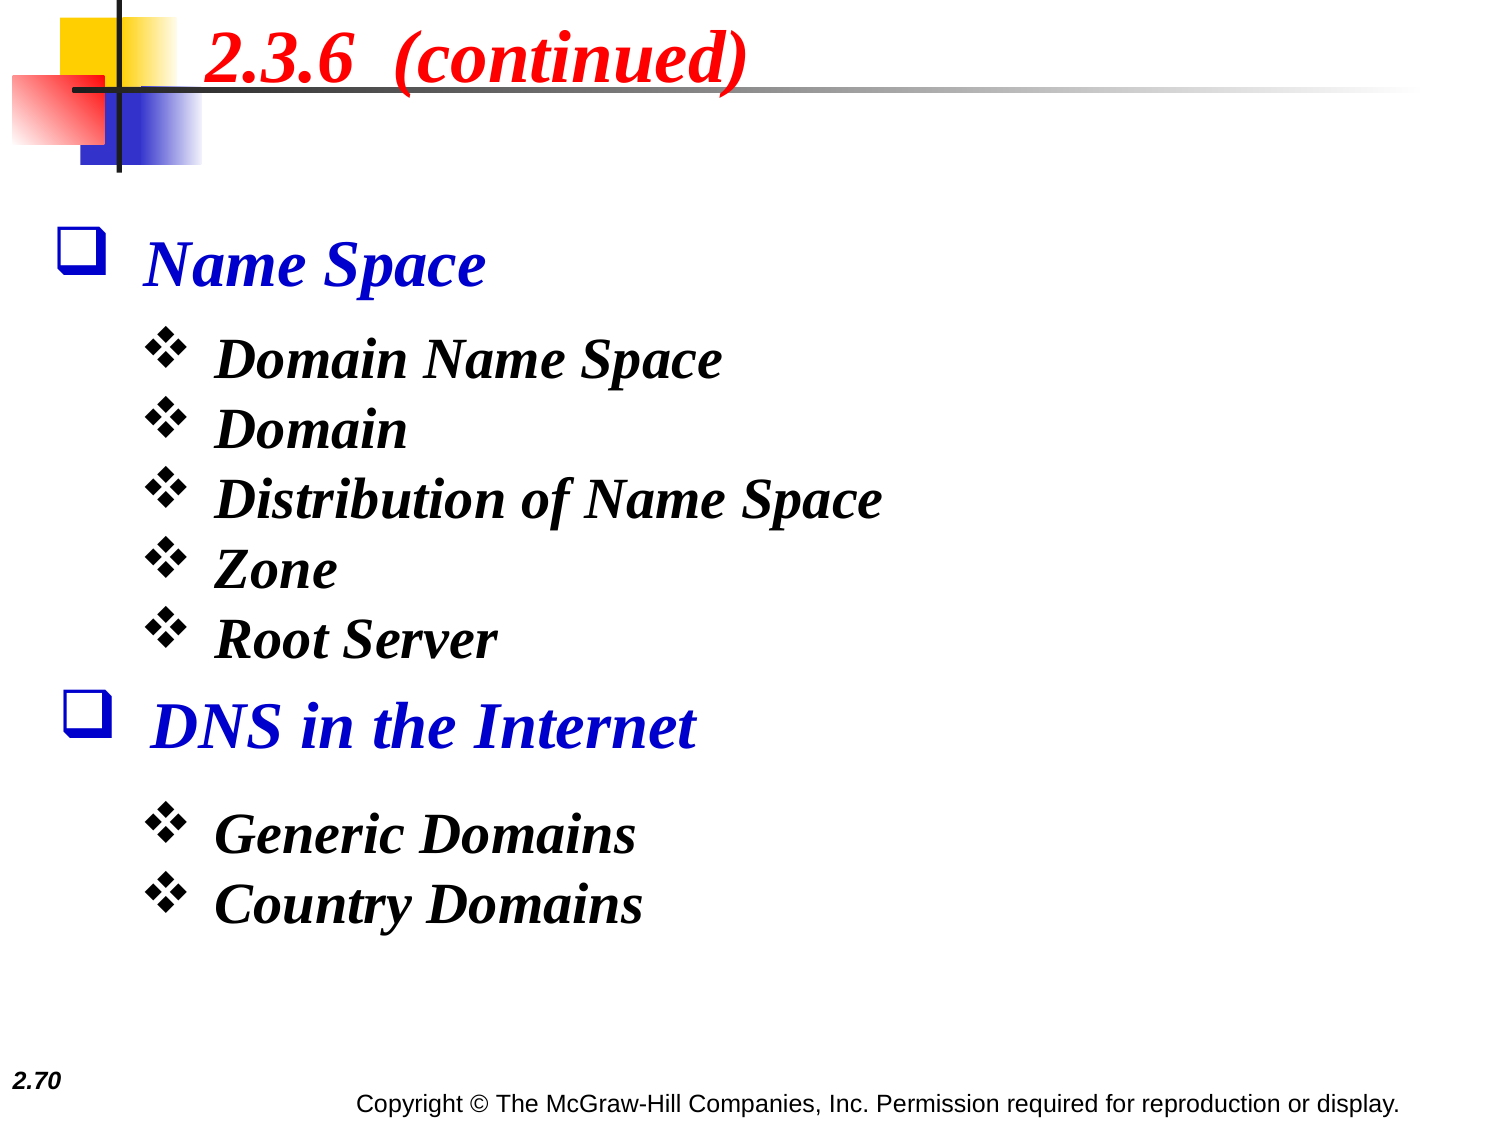

2.3.6  (continued)

 Name Space
Domain Name Space
Domain
Distribution of Name Space
Zone
Root Server
 DNS in the Internet
Generic Domains
Country Domains
2.70